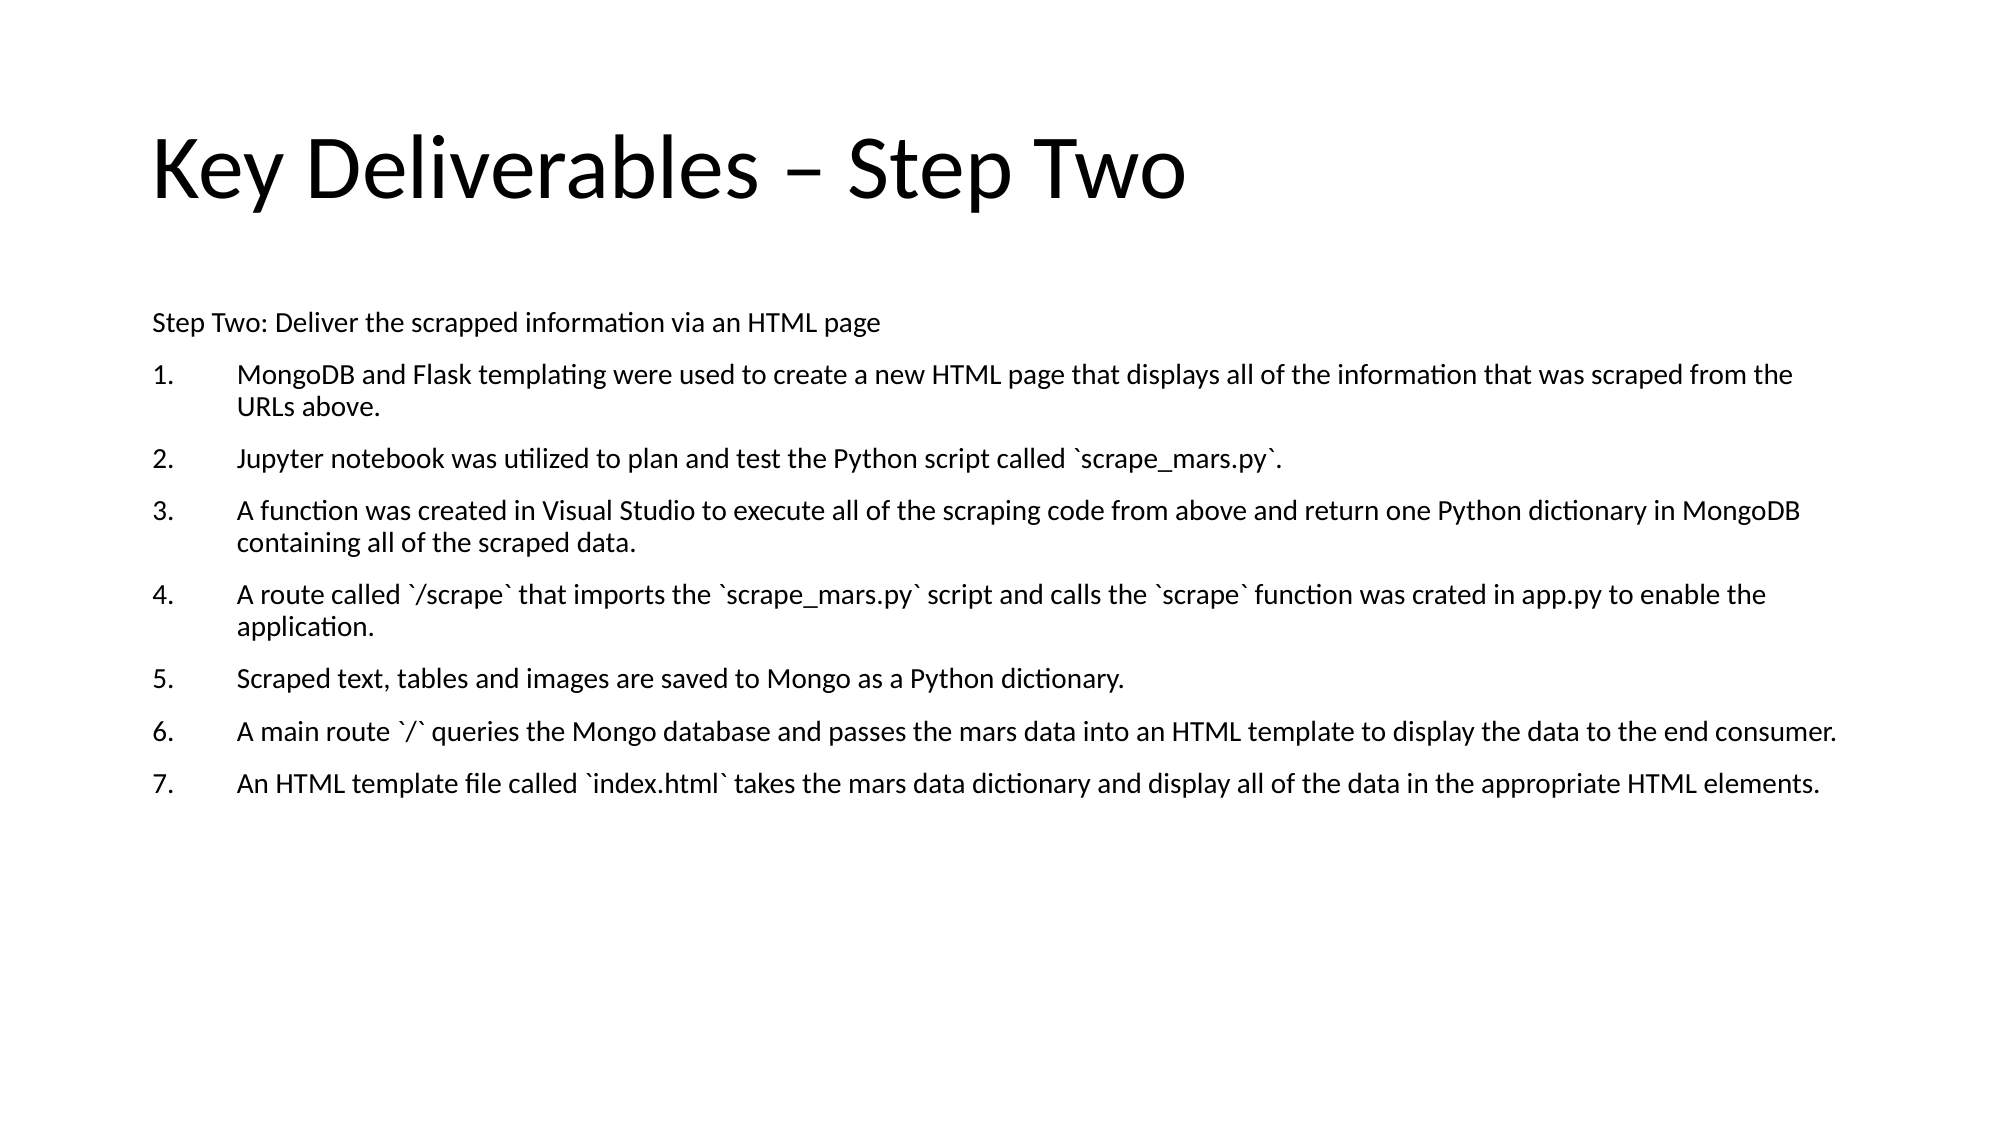

# Key Deliverables – Step Two
Step Two: Deliver the scrapped information via an HTML page
MongoDB and Flask templating were used to create a new HTML page that displays all of the information that was scraped from the URLs above.
Jupyter notebook was utilized to plan and test the Python script called `scrape_mars.py`.
A function was created in Visual Studio to execute all of the scraping code from above and return one Python dictionary in MongoDB containing all of the scraped data.
A route called `/scrape` that imports the `scrape_mars.py` script and calls the `scrape` function was crated in app.py to enable the application.
Scraped text, tables and images are saved to Mongo as a Python dictionary.
A main route `/` queries the Mongo database and passes the mars data into an HTML template to display the data to the end consumer.
An HTML template file called `index.html` takes the mars data dictionary and display all of the data in the appropriate HTML elements.